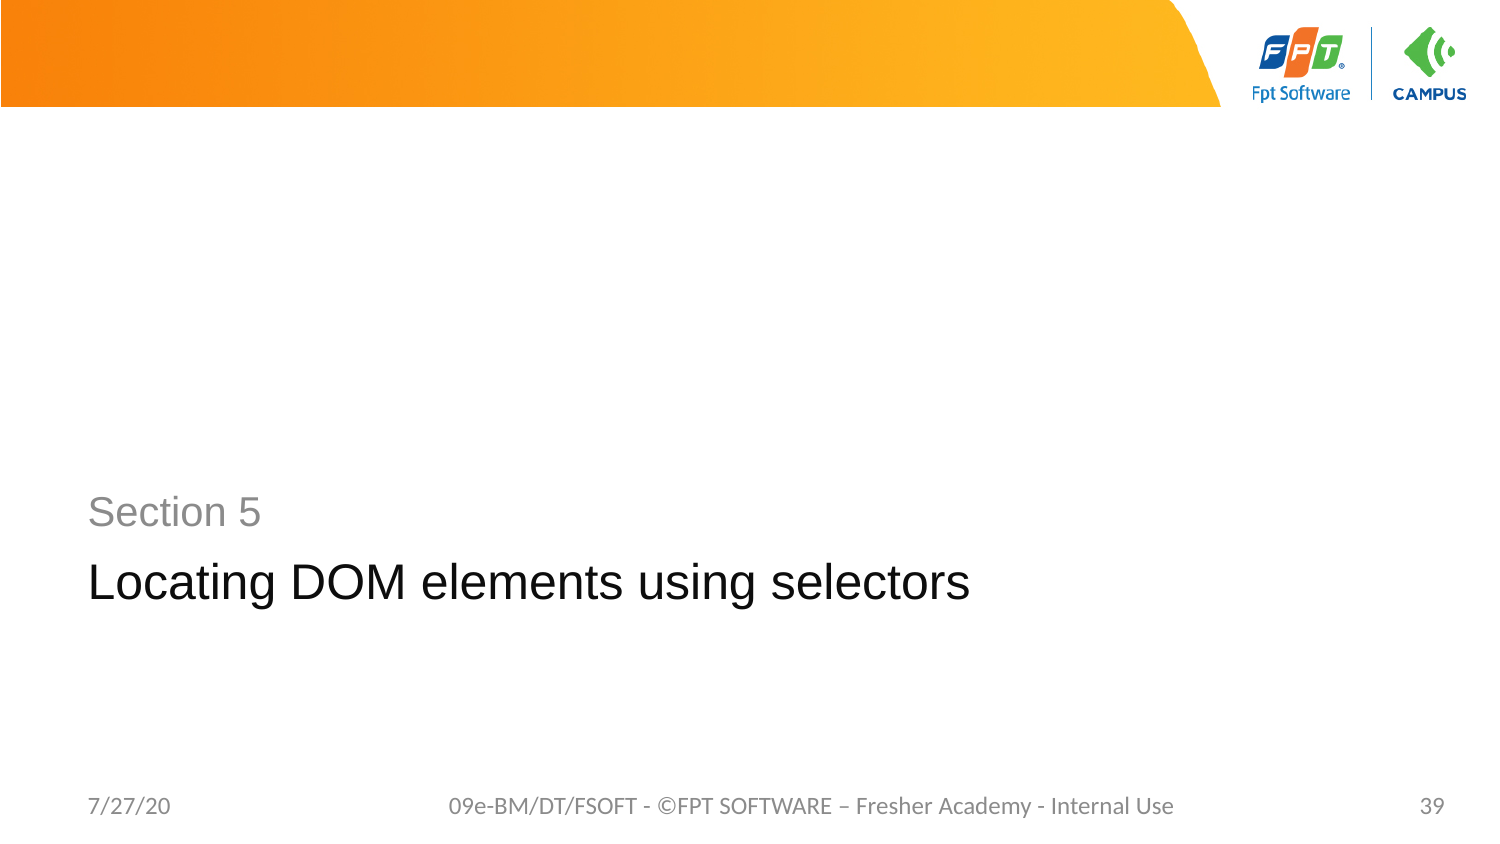

Section 5
# Locating DOM elements using selectors
7/27/20
09e-BM/DT/FSOFT - ©FPT SOFTWARE – Fresher Academy - Internal Use
39